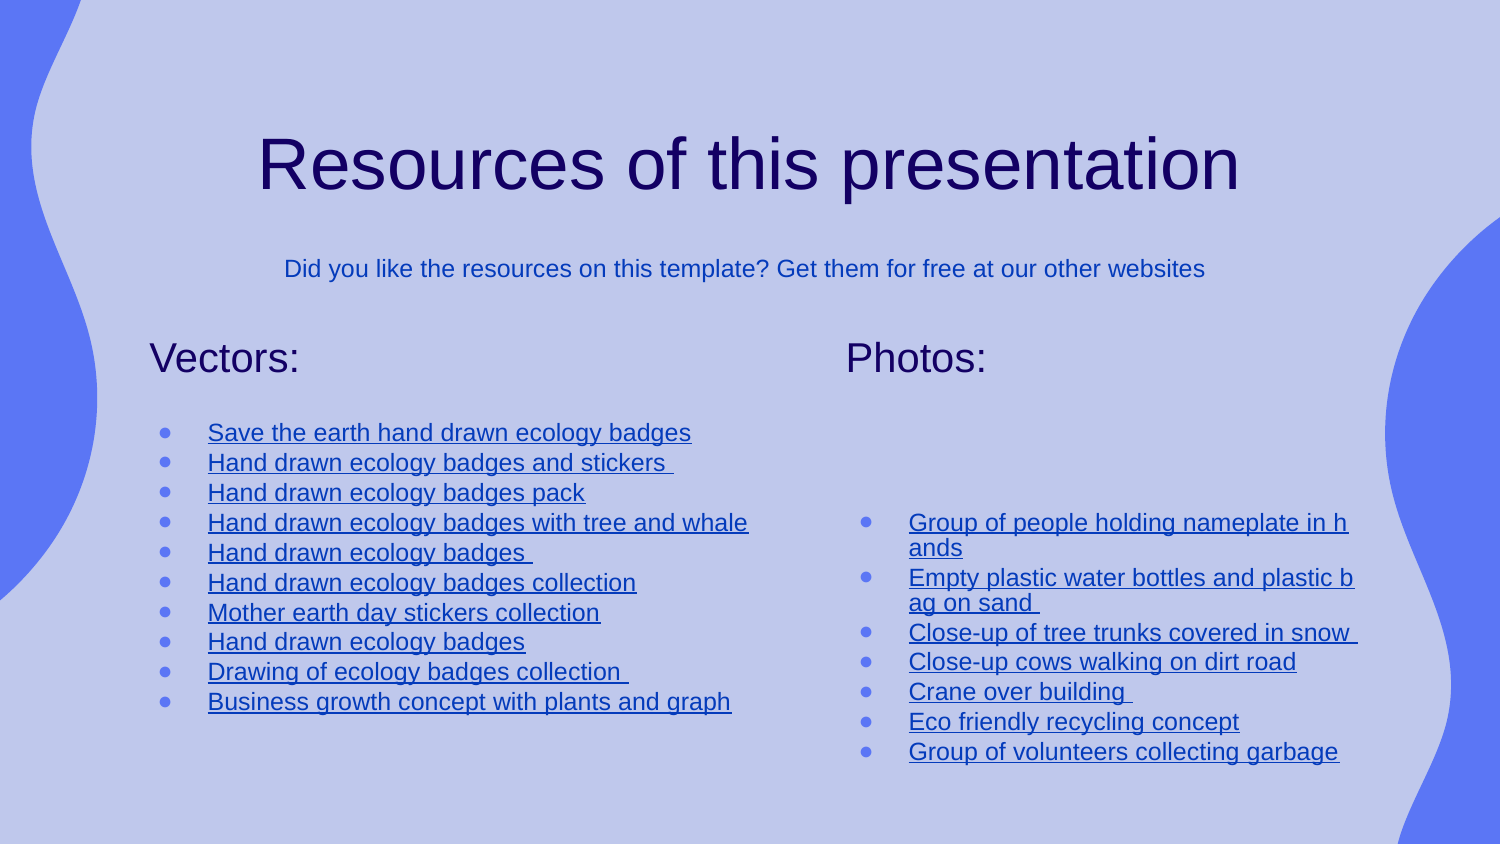

# Resources of this presentation
Did you like the resources on this template? Get them for free at our other websites
Vectors:
Photos:

Save the earth hand drawn ecology badges
Hand drawn ecology badges and stickers
Hand drawn ecology badges pack
Hand drawn ecology badges with tree and whale
Hand drawn ecology badges
Hand drawn ecology badges collection
Mother earth day stickers collection
Hand drawn ecology badges
Drawing of ecology badges collection
Business growth concept with plants and graph
Group of people holding nameplate in hands
Empty plastic water bottles and plastic bag on sand
Close-up of tree trunks covered in snow
Close-up cows walking on dirt road
Crane over building
Eco friendly recycling concept
Group of volunteers collecting garbage